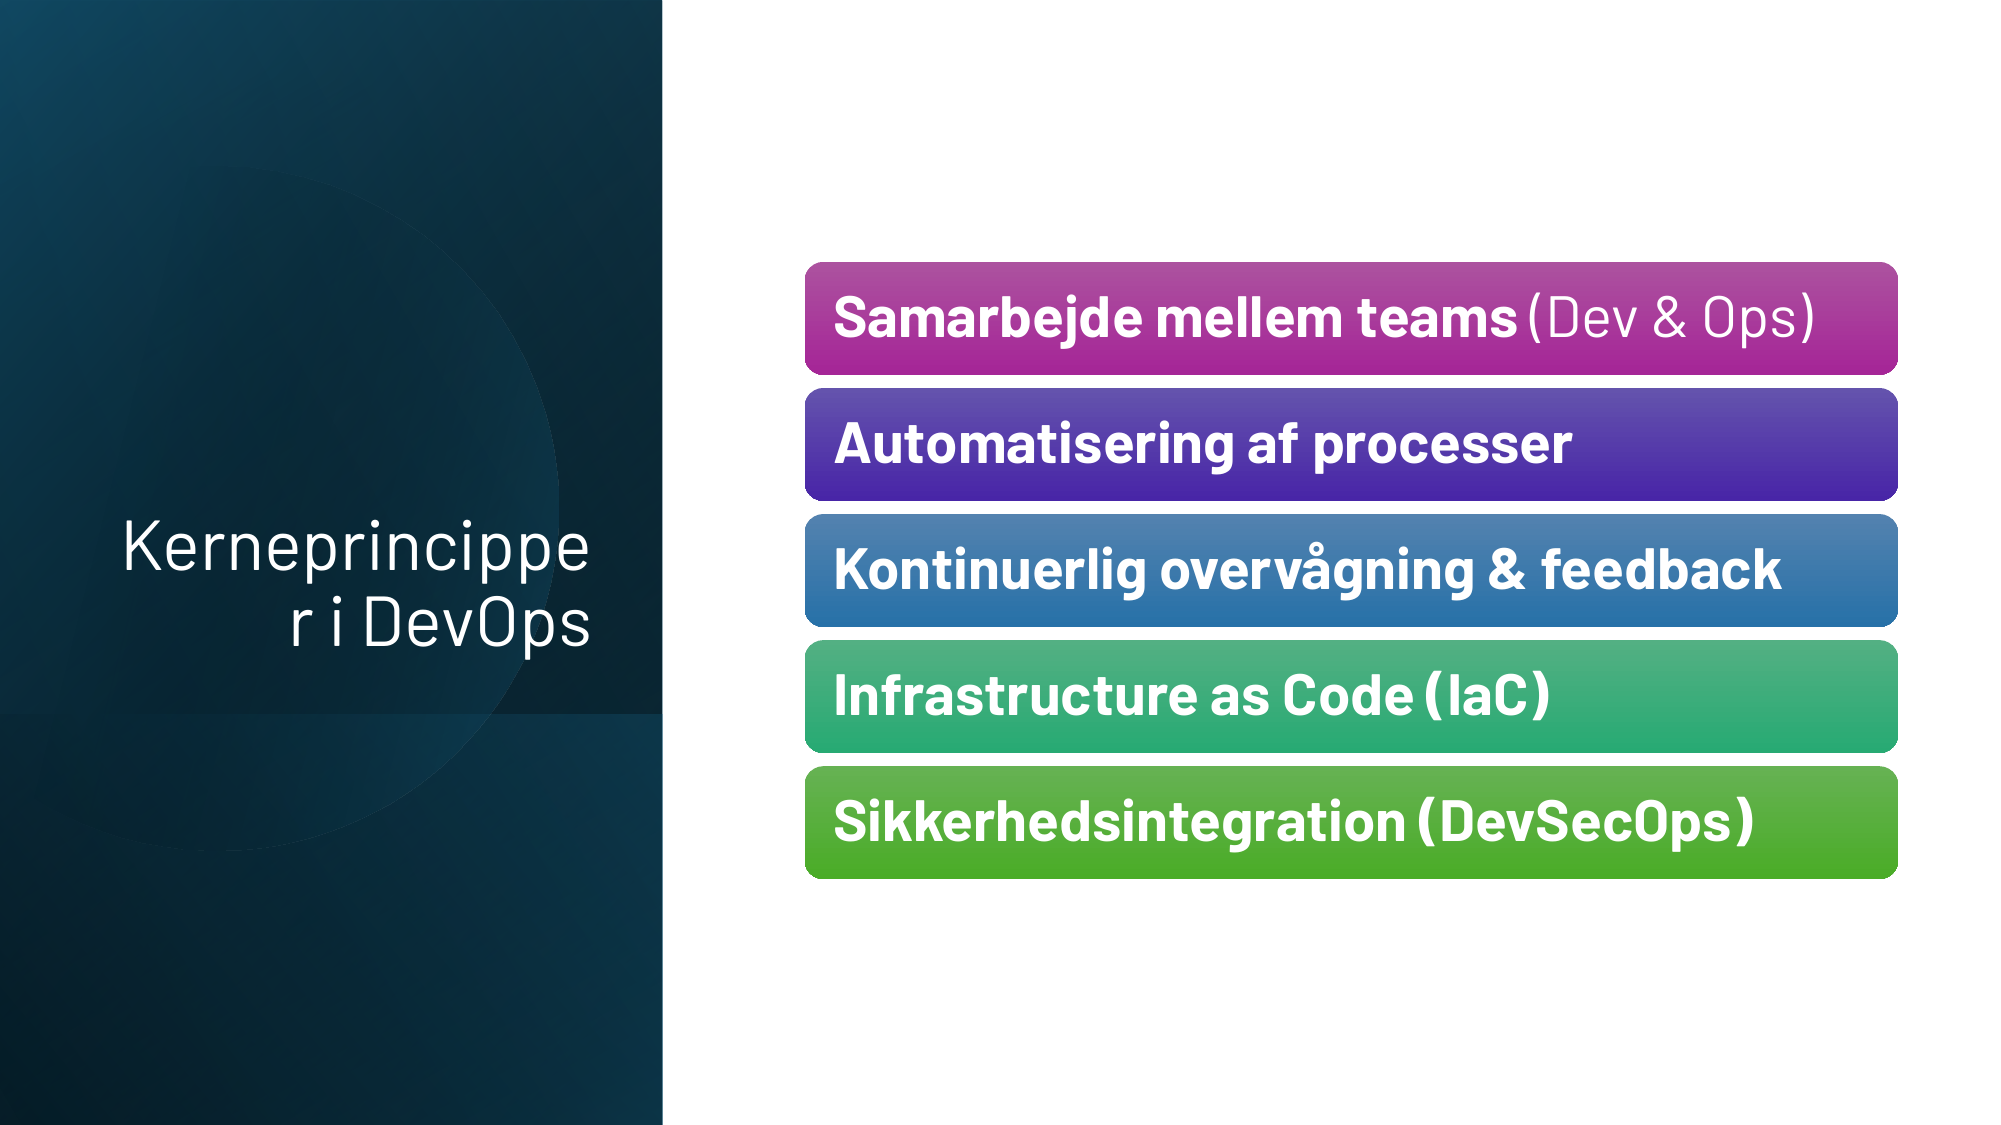

Samarbejde mellem teams (Dev & Ops)
Automatisering af processer
Kontinuerlig overvågning & feedback
Infrastructure as Code (IaC)
Sikkerhedsintegration (DevSecOps)

# Kerneprincipper i DevOps